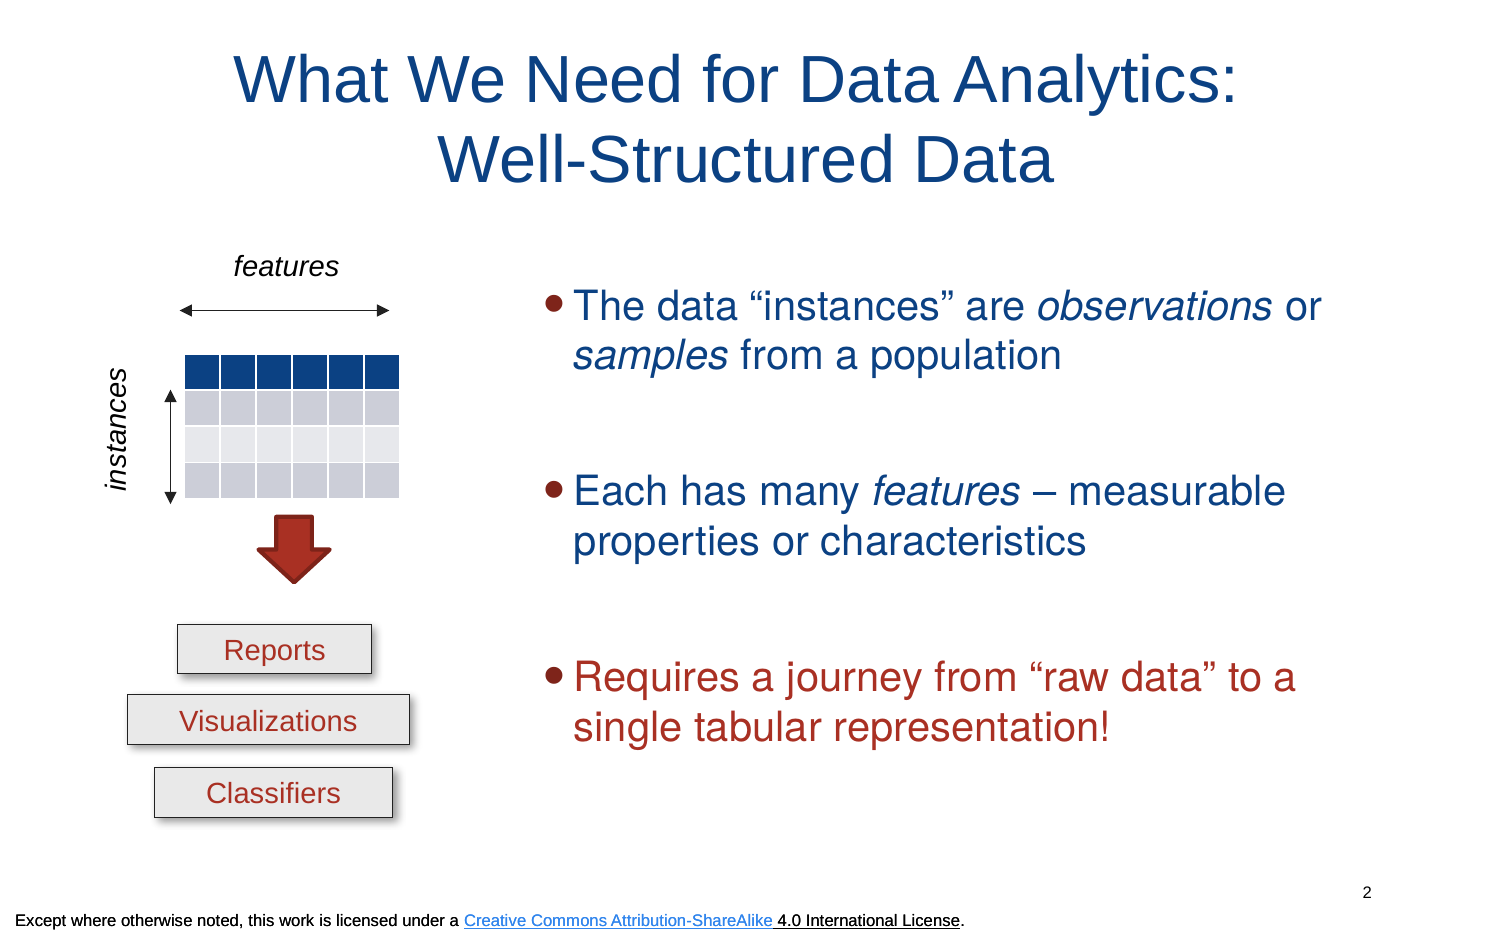

# What We Need for Data Analytics: Well-Structured Data
The data “instances” are observations or samples from a population

Each has many features – measurable properties or characteristics

Requires a journey from “raw data” to a single tabular representation!

features
|  |  |  |  |  |  |
| --- | --- | --- | --- | --- | --- |
|  |  |  |  |  |  |
|  |  |  |  |  |  |
|  |  |  |  |  |  |
instances

Reports
Visualizations
Classifiers
2
Except where otherwise noted, this work is licensed under a Creative Commons Attribution-ShareAlike 4.0 International License.